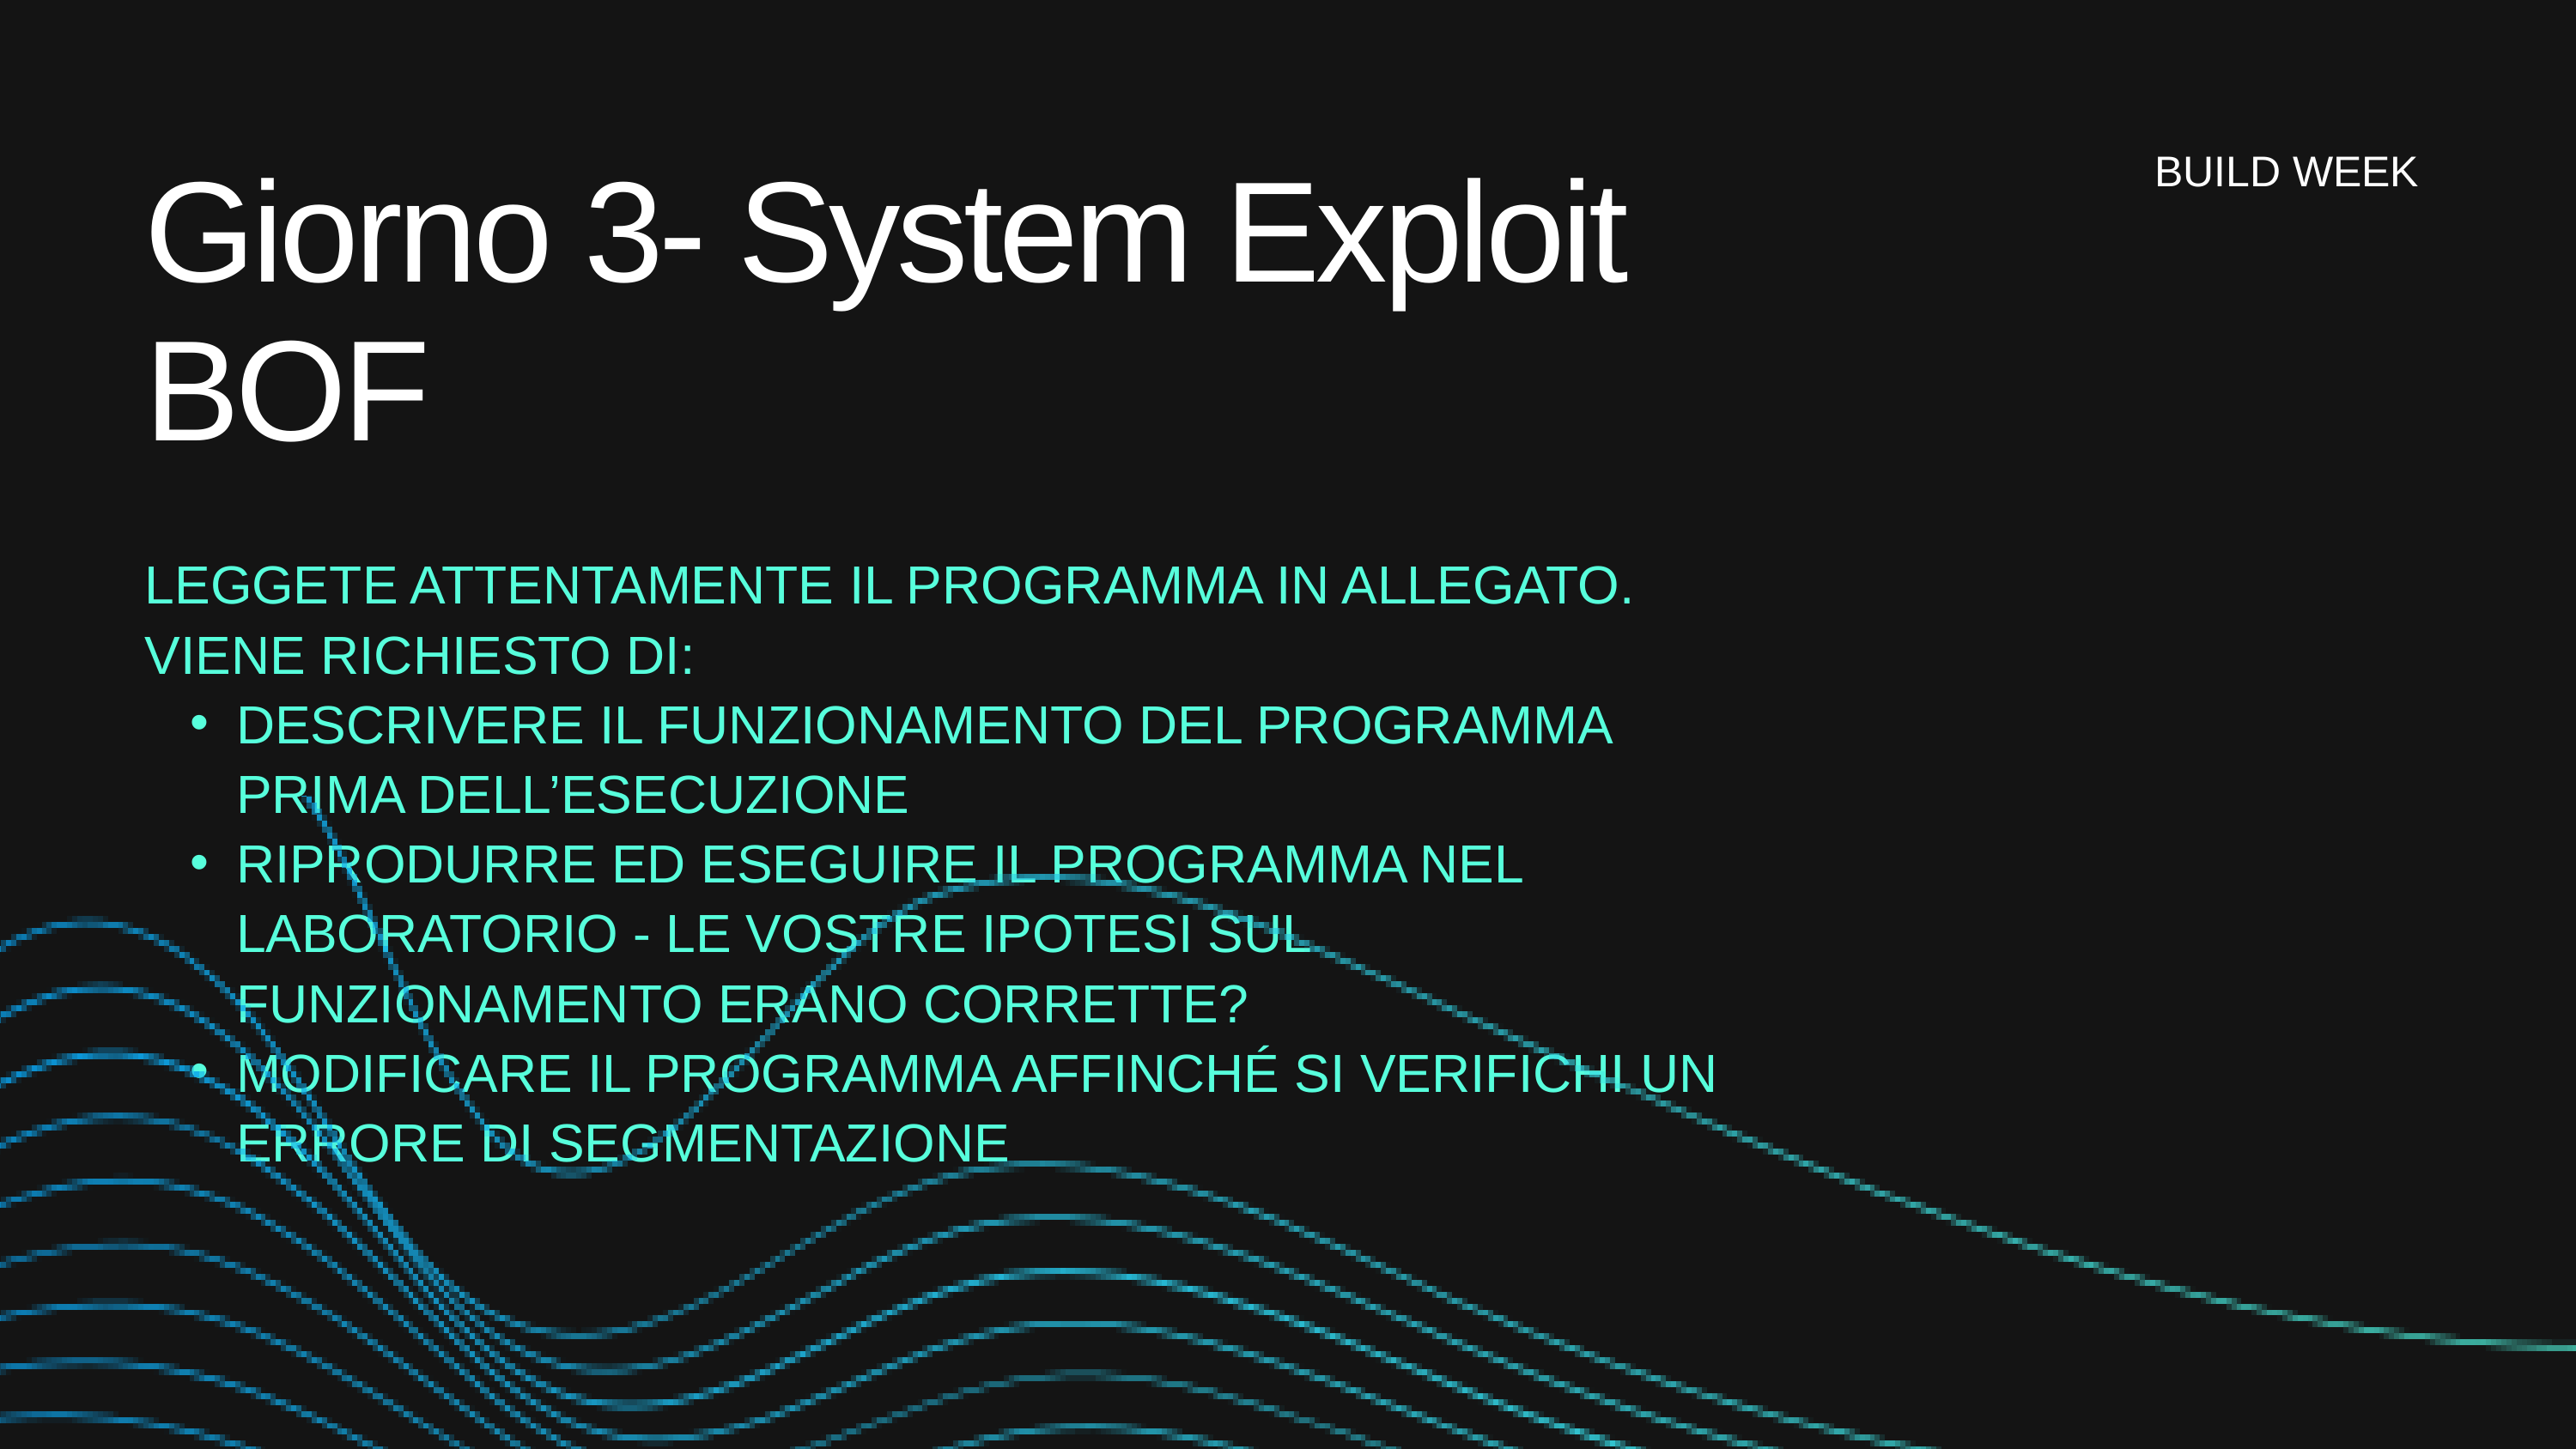

Giorno 3- System Exploit BOF
LEGGETE ATTENTAMENTE IL PROGRAMMA IN ALLEGATO. VIENE RICHIESTO DI:
DESCRIVERE IL FUNZIONAMENTO DEL PROGRAMMA PRIMA DELL’ESECUZIONE
RIPRODURRE ED ESEGUIRE IL PROGRAMMA NEL LABORATORIO - LE VOSTRE IPOTESI SUL FUNZIONAMENTO ERANO CORRETTE?
MODIFICARE IL PROGRAMMA AFFINCHÉ SI VERIFICHI UN ERRORE DI SEGMENTAZIONE
BUILD WEEK